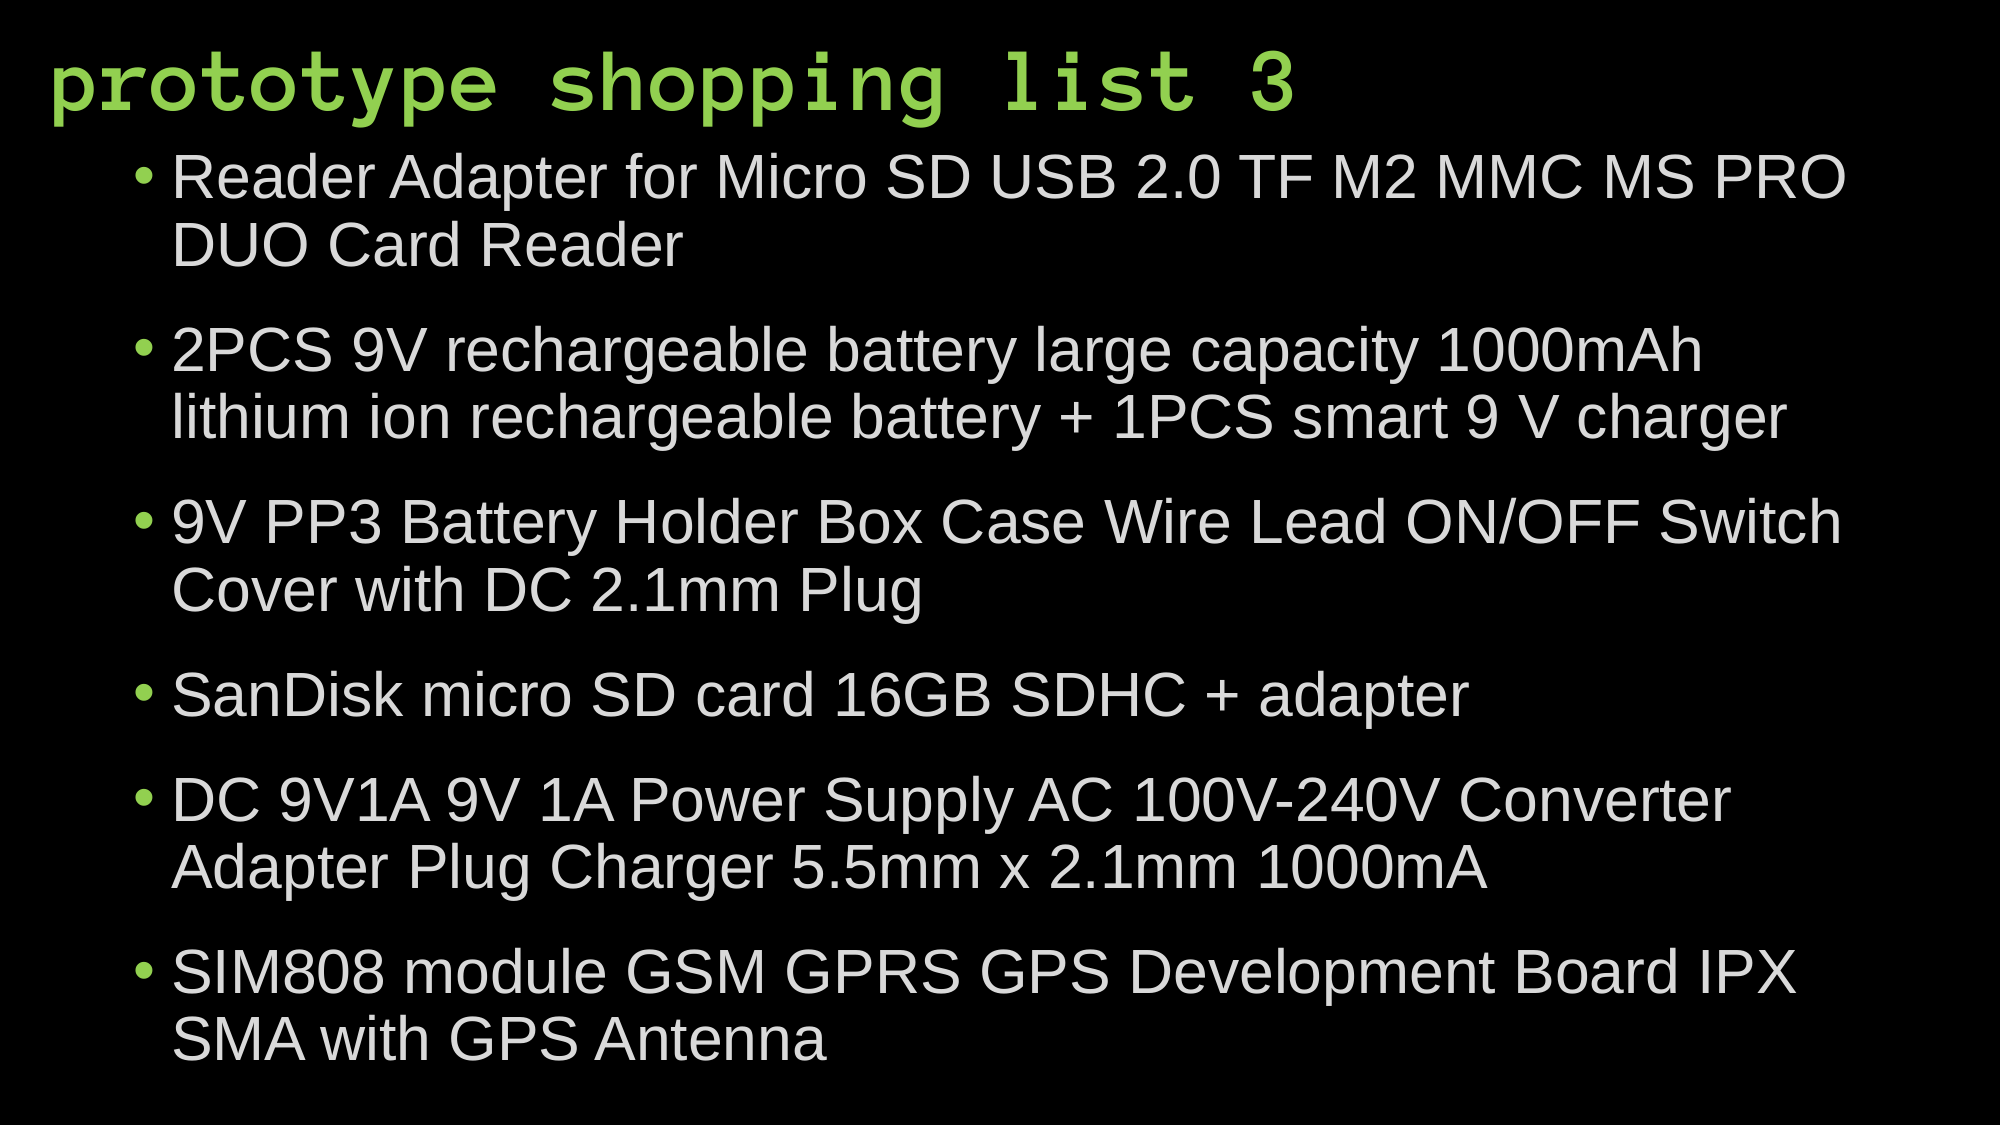

# prototype shopping list 3
Reader Adapter for Micro SD USB 2.0 TF M2 MMC MS PRO DUO Card Reader
2PCS 9V rechargeable battery large capacity 1000mAh lithium ion rechargeable battery + 1PCS smart 9 V charger
9V PP3 Battery Holder Box Case Wire Lead ON/OFF Switch Cover with DC 2.1mm Plug
SanDisk micro SD card 16GB SDHC + adapter
DC 9V1A 9V 1A Power Supply AC 100V-240V Converter Adapter Plug Charger 5.5mm x 2.1mm 1000mA
SIM808 module GSM GPRS GPS Development Board IPX SMA with GPS Antenna